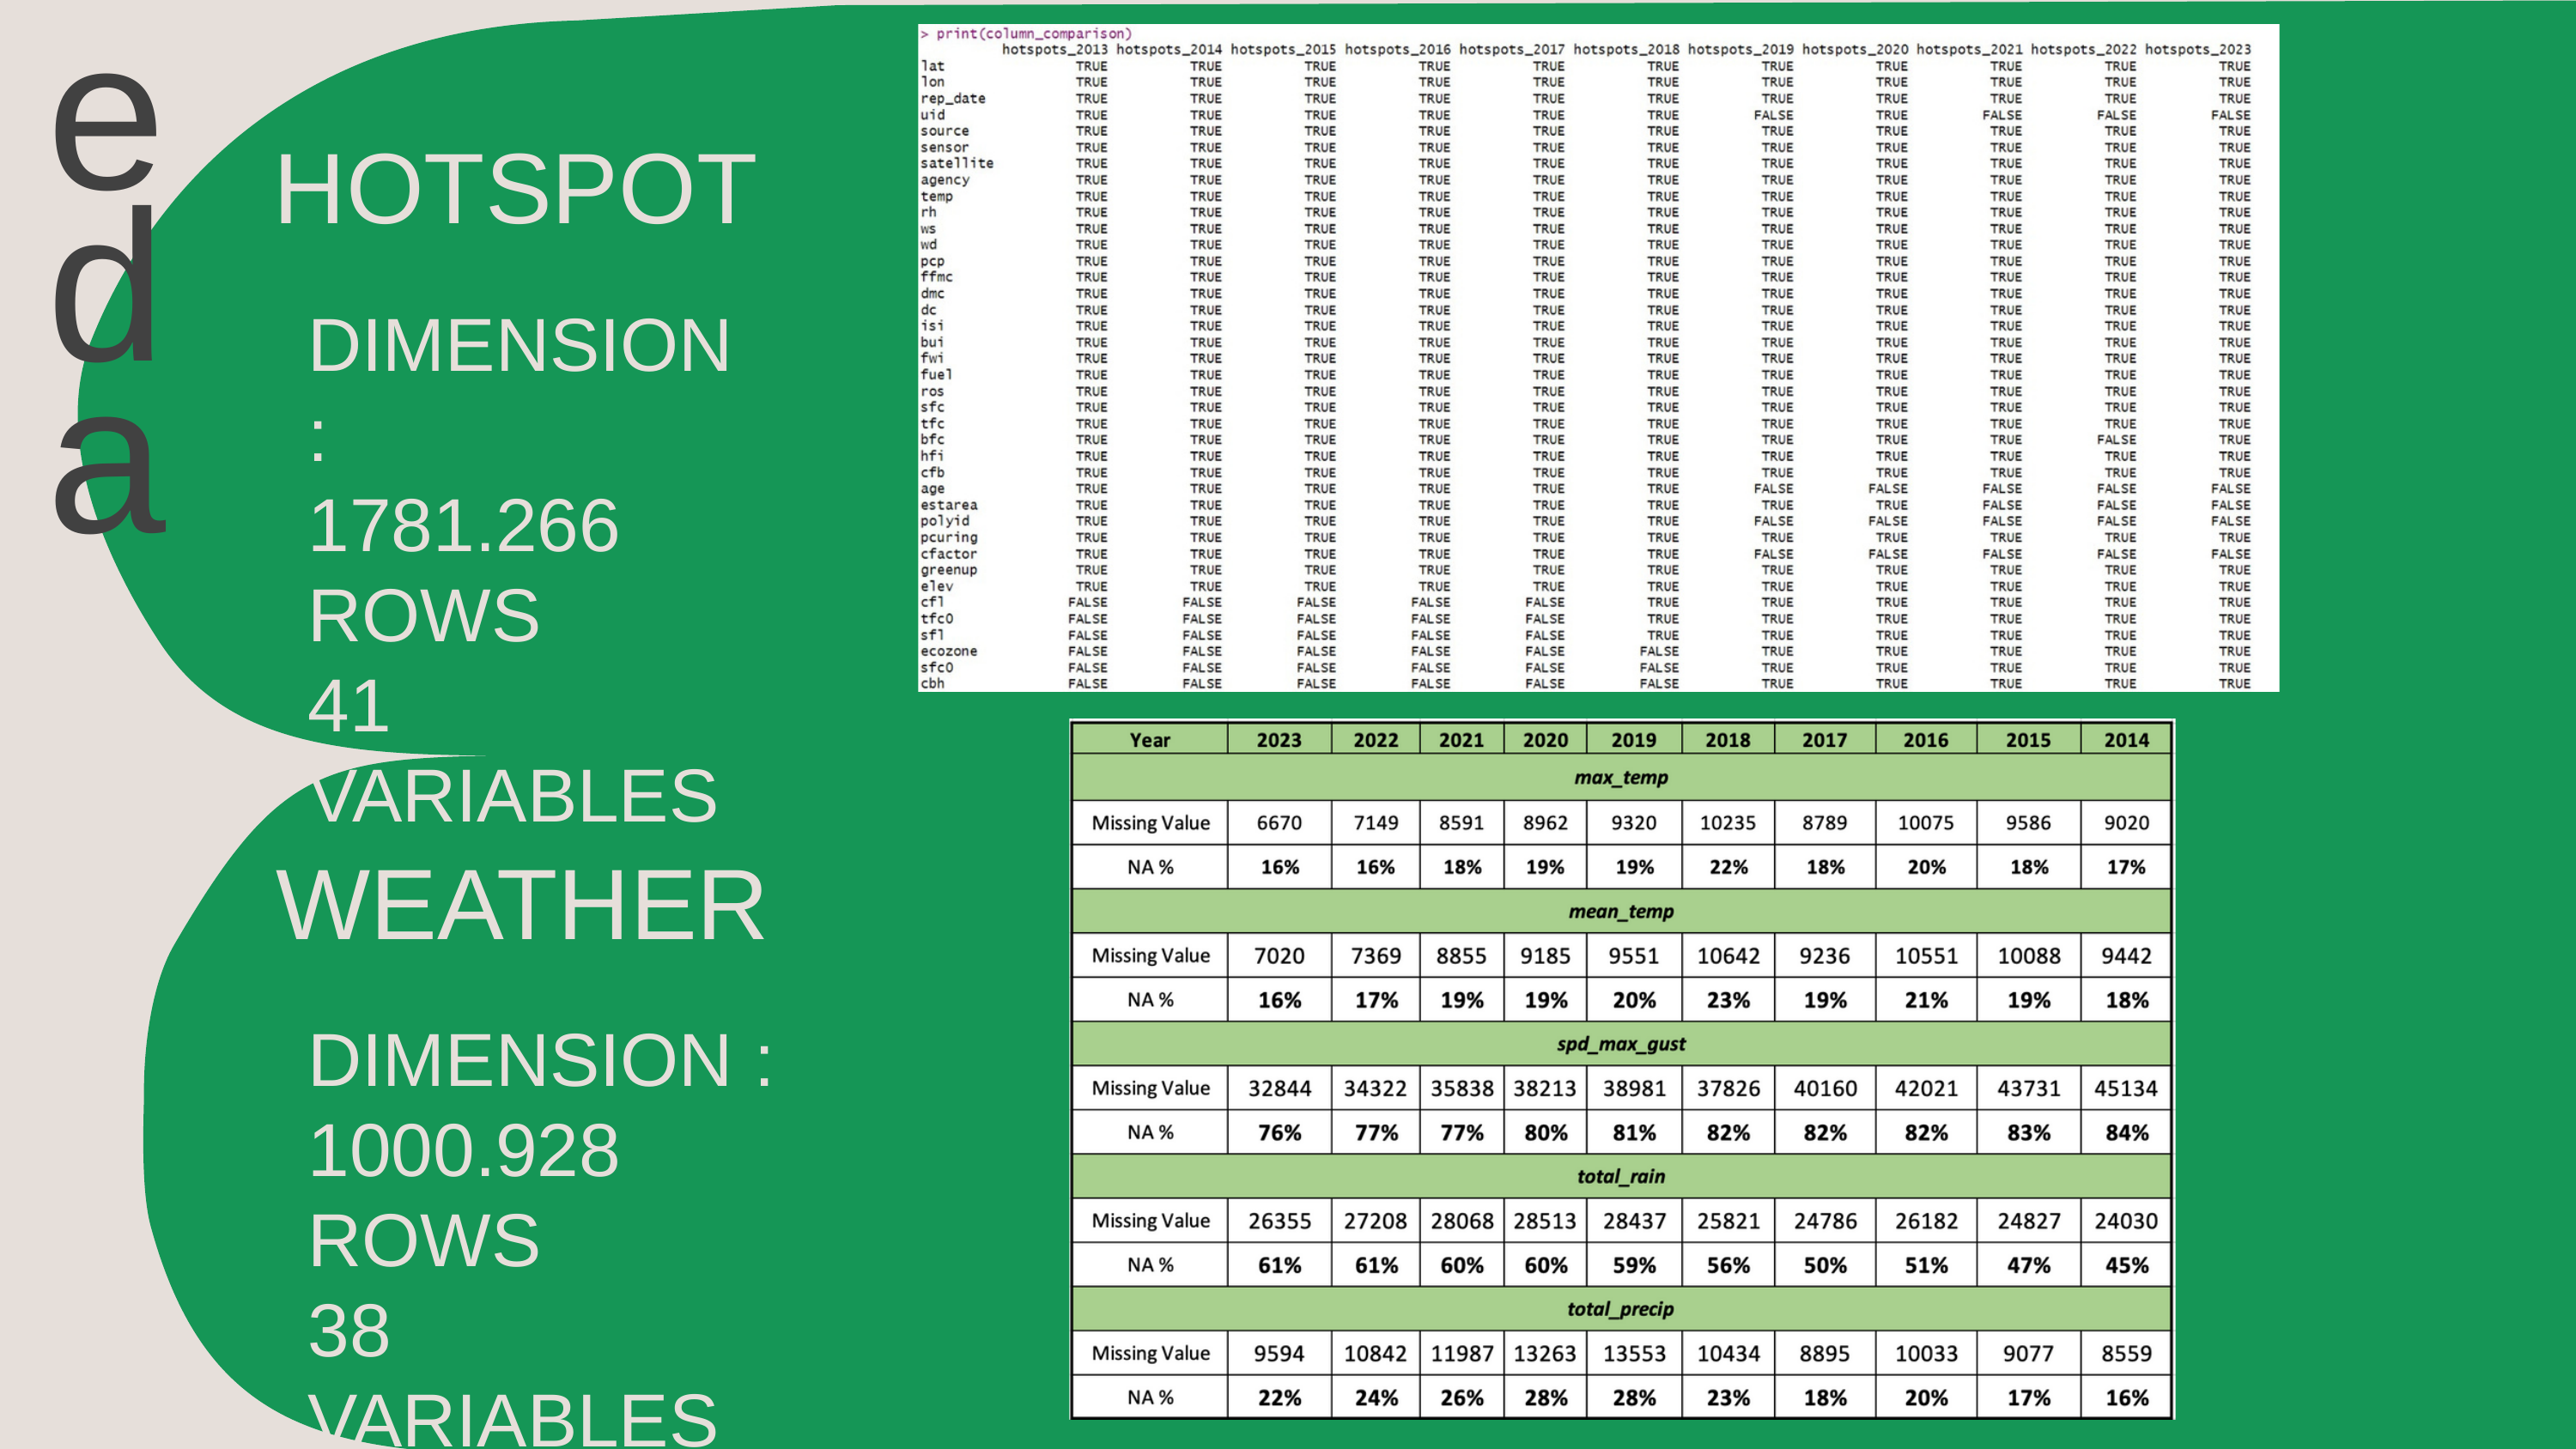

e
d
a
HOTSPOT
DIMENSION :
1781.266 ROWS
41 VARIABLES

WEATHER
DIMENSION :
1000.928 ROWS
38 VARIABLES